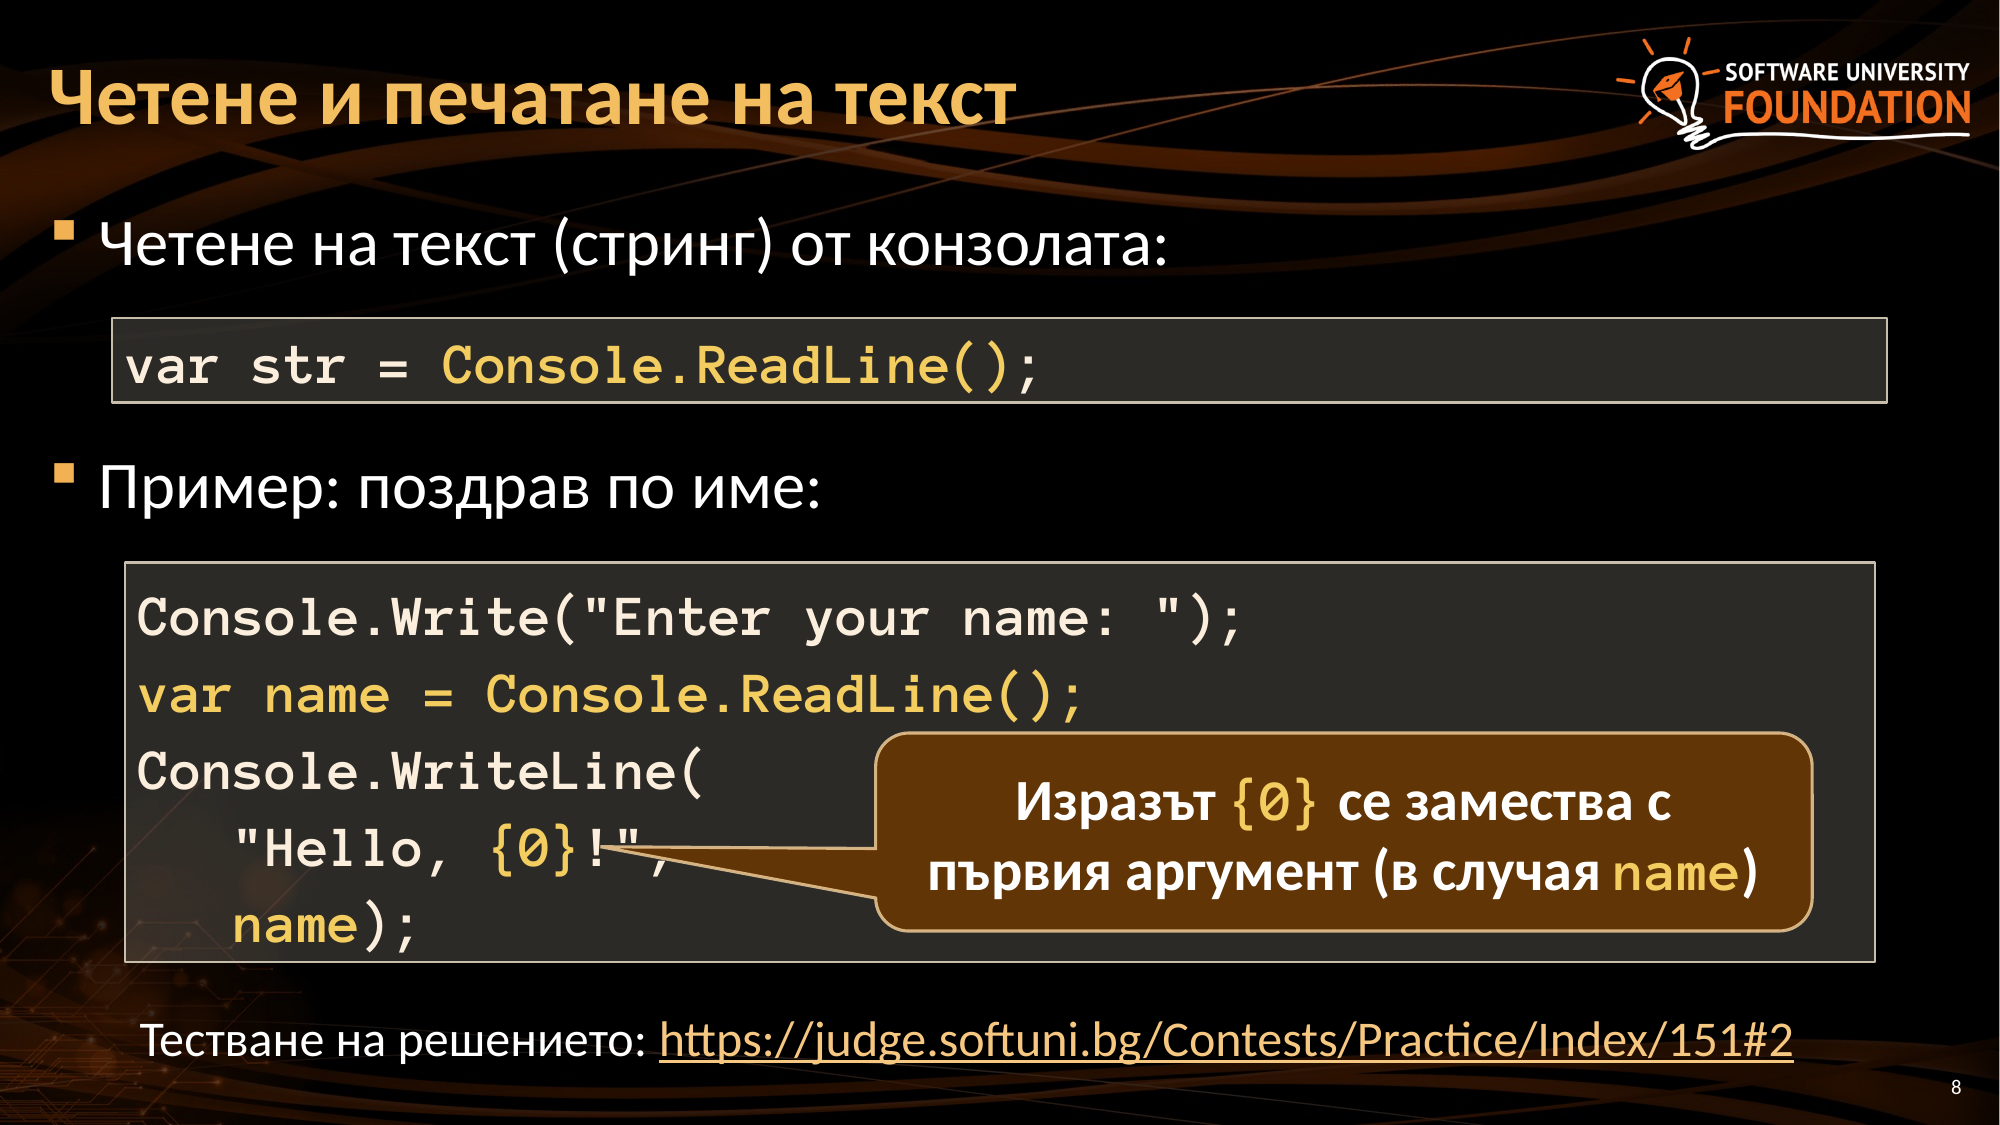

# Четене и печатане на текст
Четене на текст (стринг) от конзолата:

Пример: поздрав по име:

var str = Console.ReadLine();
Console.Write("Enter your name: ");
var name = Console.ReadLine();
Console.WriteLine(
   "Hello, {0}!",
   name);
Изразът {0} се замества с
първия аргумент (в случая name)
Тестване на решението: https://judge.softuni.bg/Contests/Practice/Index/151#2
8